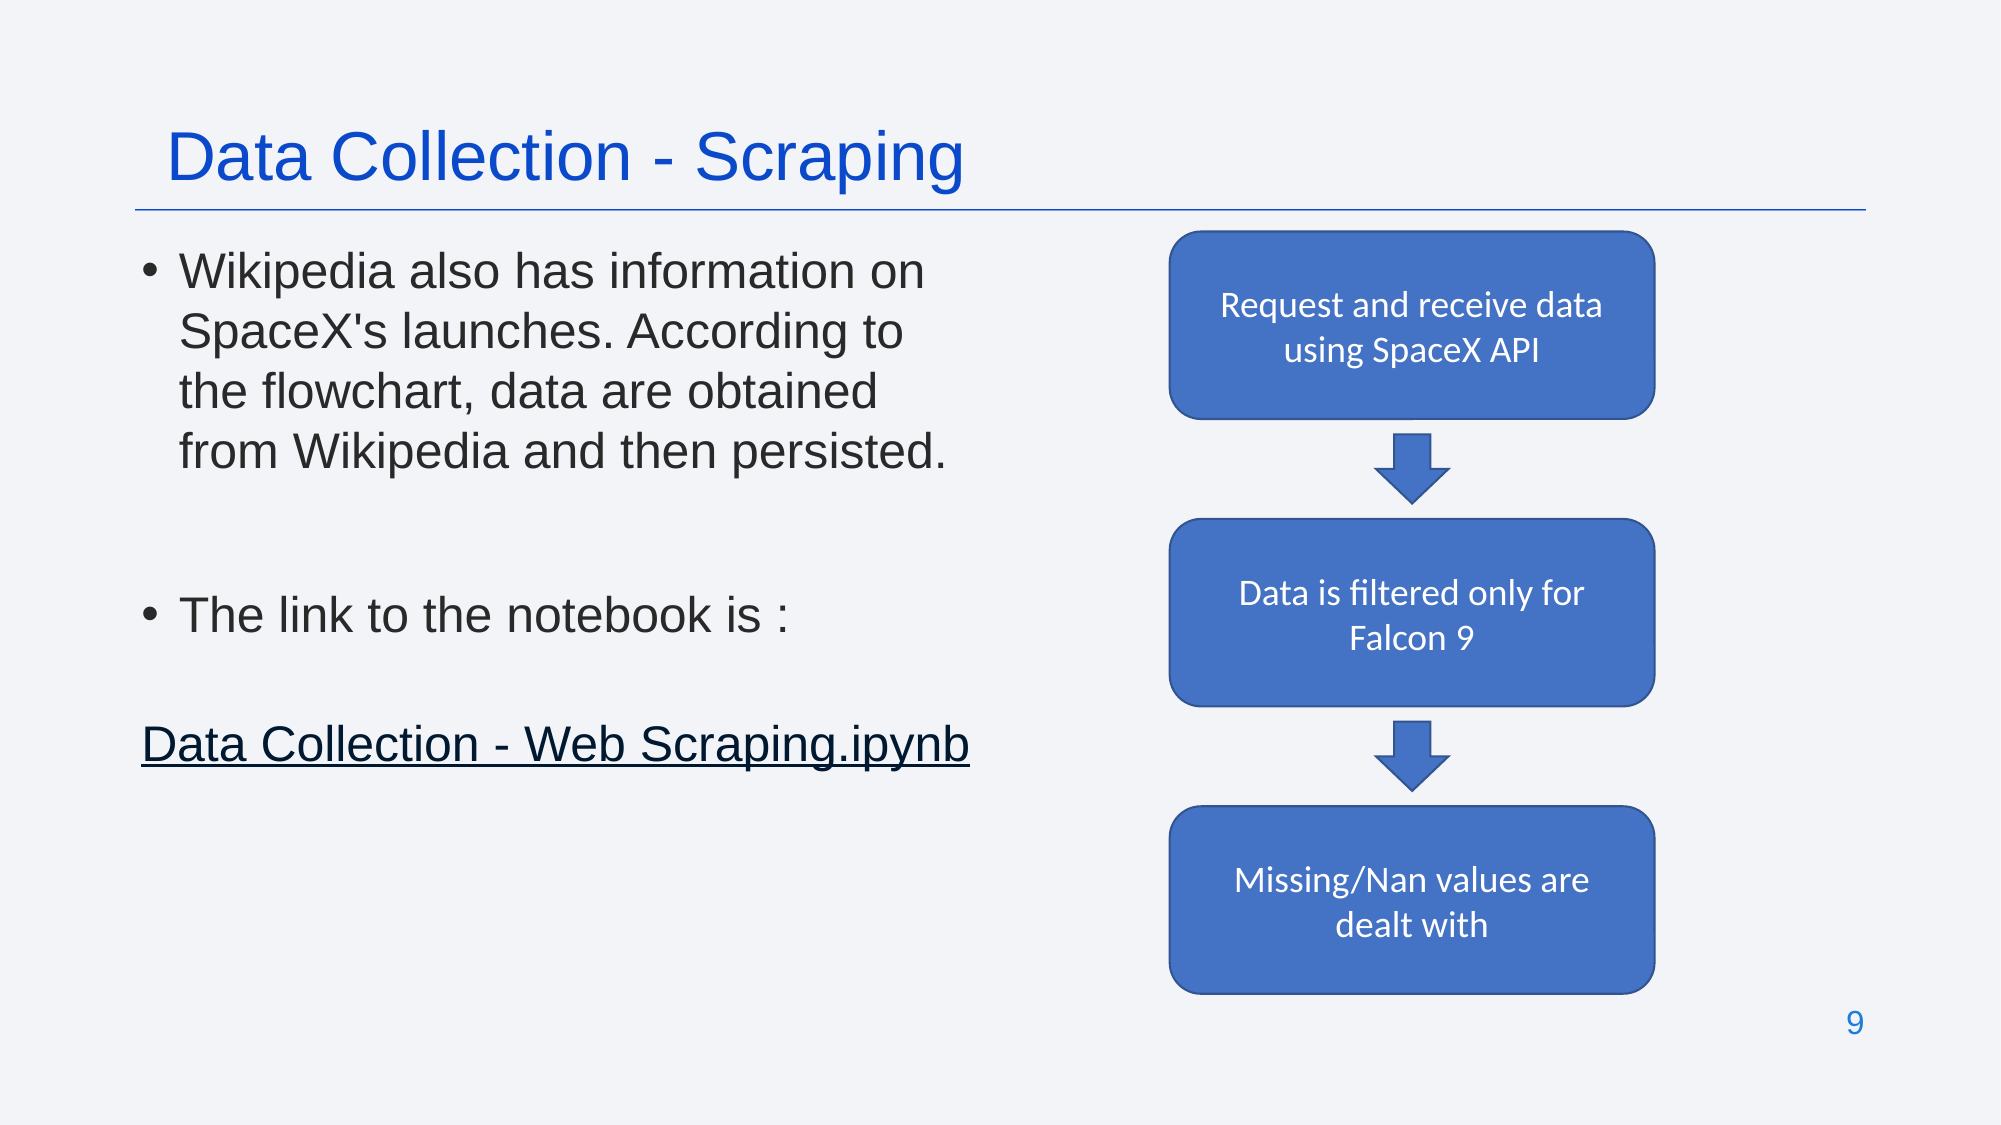

Data Collection - Scraping
Wikipedia also has information on SpaceX's launches. According to the flowchart, data are obtained from Wikipedia and then persisted.

The link to the notebook is :
  Data Collection - Web Scraping.ipynb

Request and receive data using SpaceX API

Data is filtered only for Falcon 9

Missing/Nan values are dealt with
9